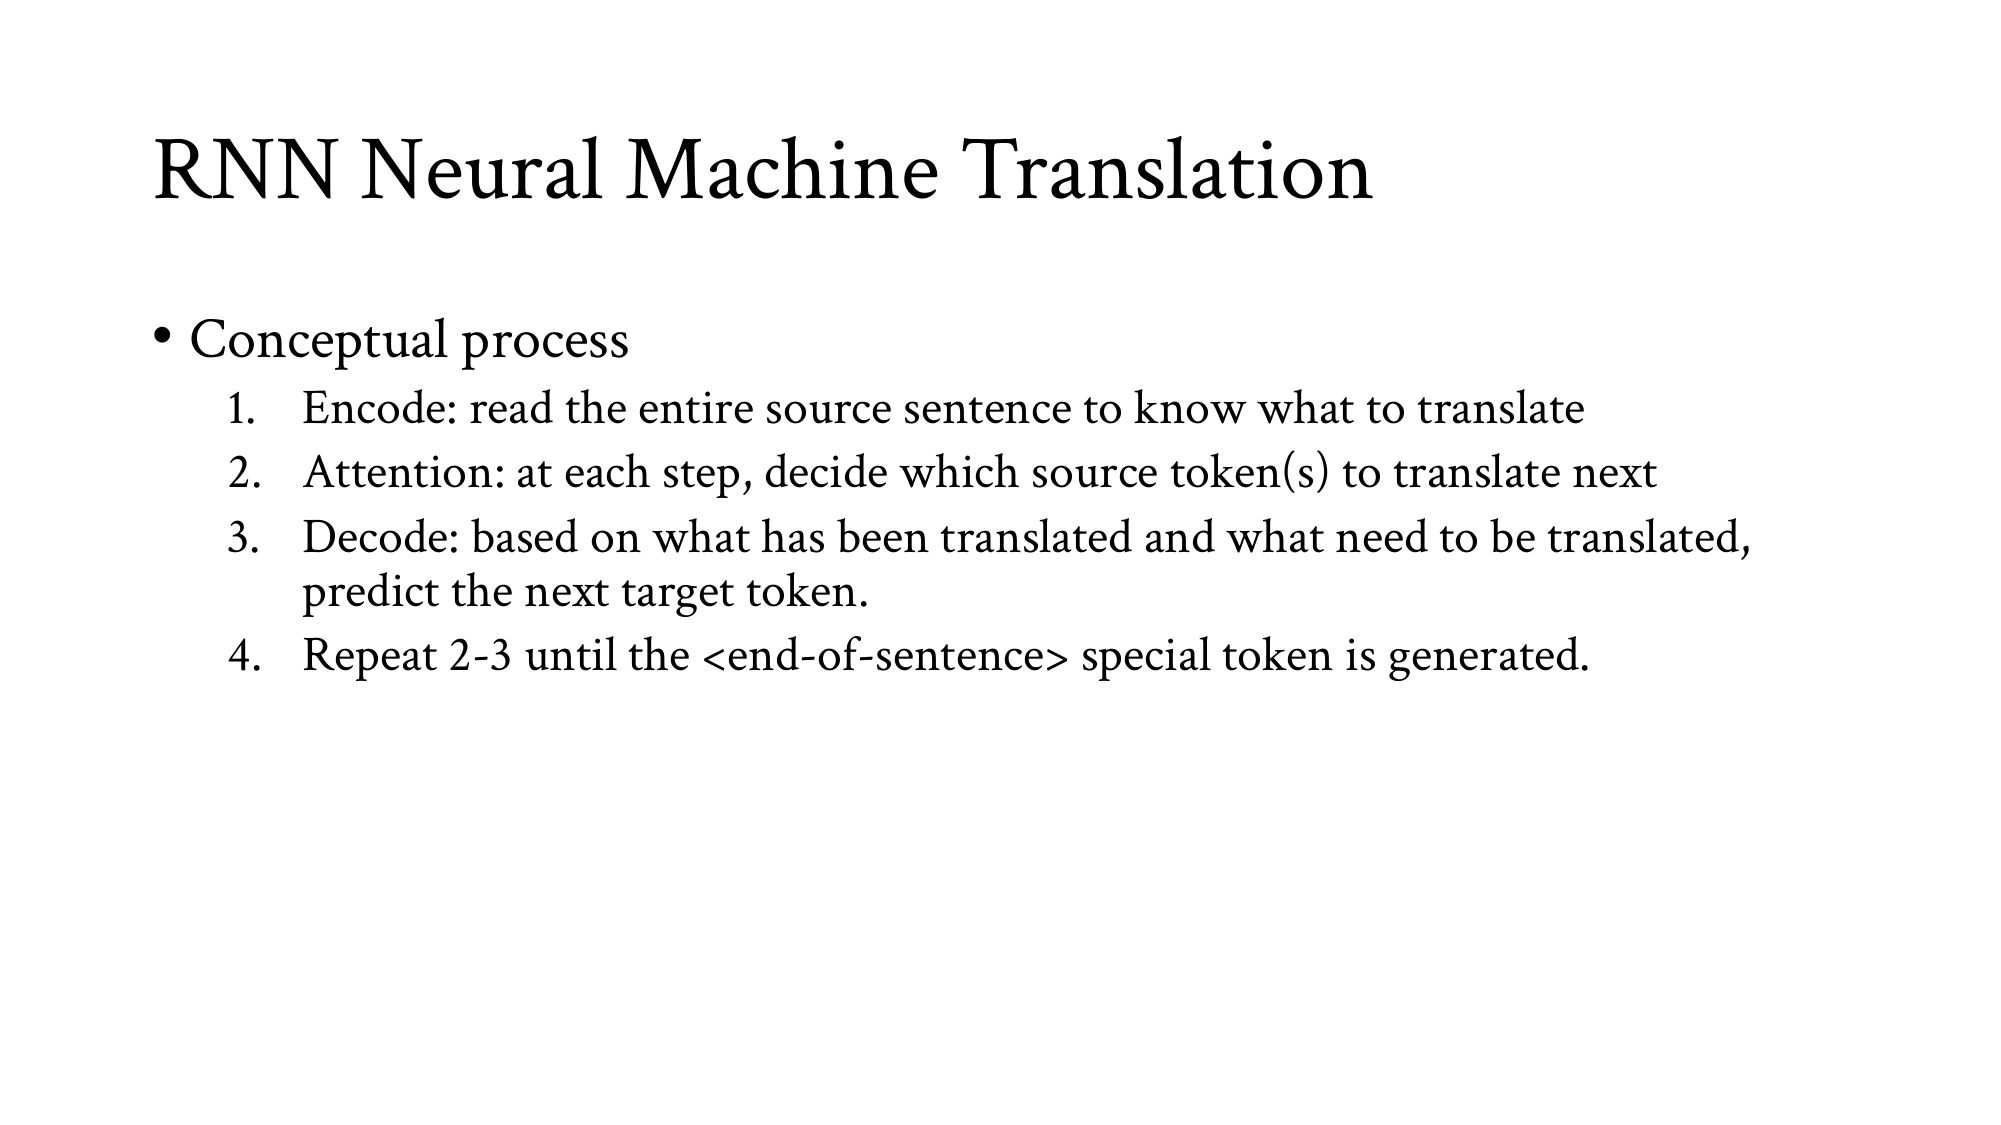

# RNN Neural Machine Translation
Conceptual process
Encode: read the entire source sentence to know what to translate
Attention: at each step, decide which source token(s) to translate next
Decode: based on what has been translated and what need to be translated, predict the next target token.
Repeat 2-3 until the <end-of-sentence> special token is generated.